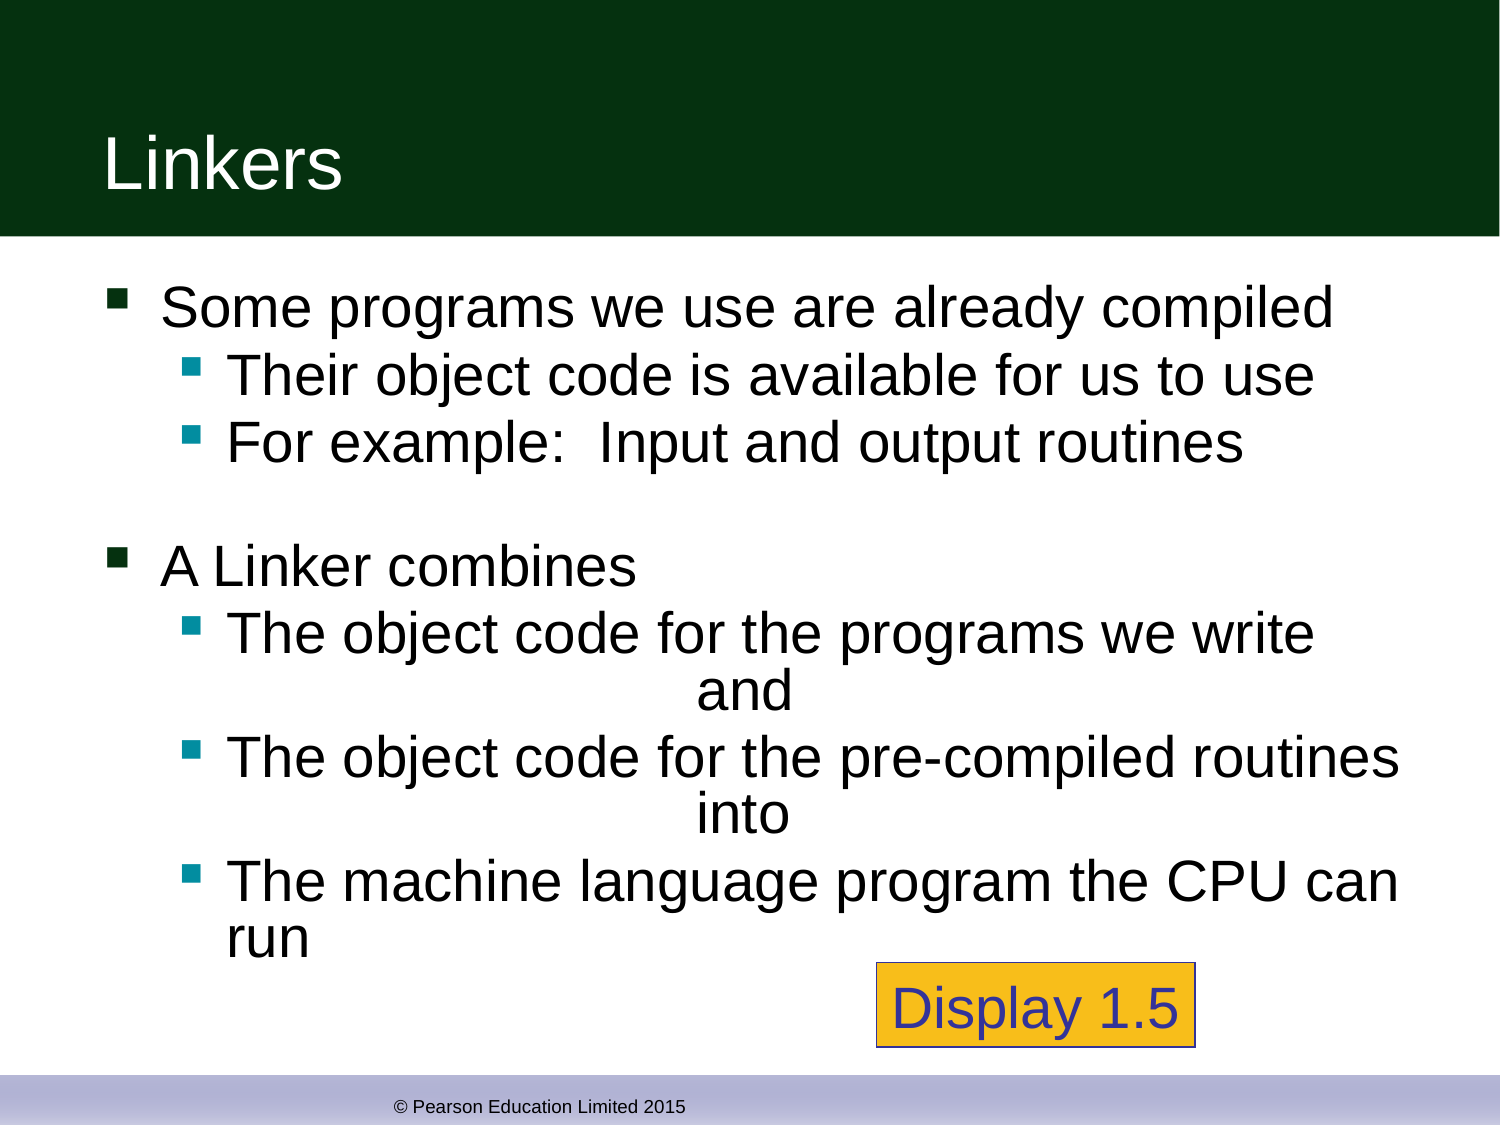

# Linkers
Some programs we use are already compiled
Their object code is available for us to use
For example:  Input and output routines
A Linker combines
The object code for the programs we write
                             and
The object code for the pre-compiled routines
                             into
The machine language program the CPU can run
Display 1.5